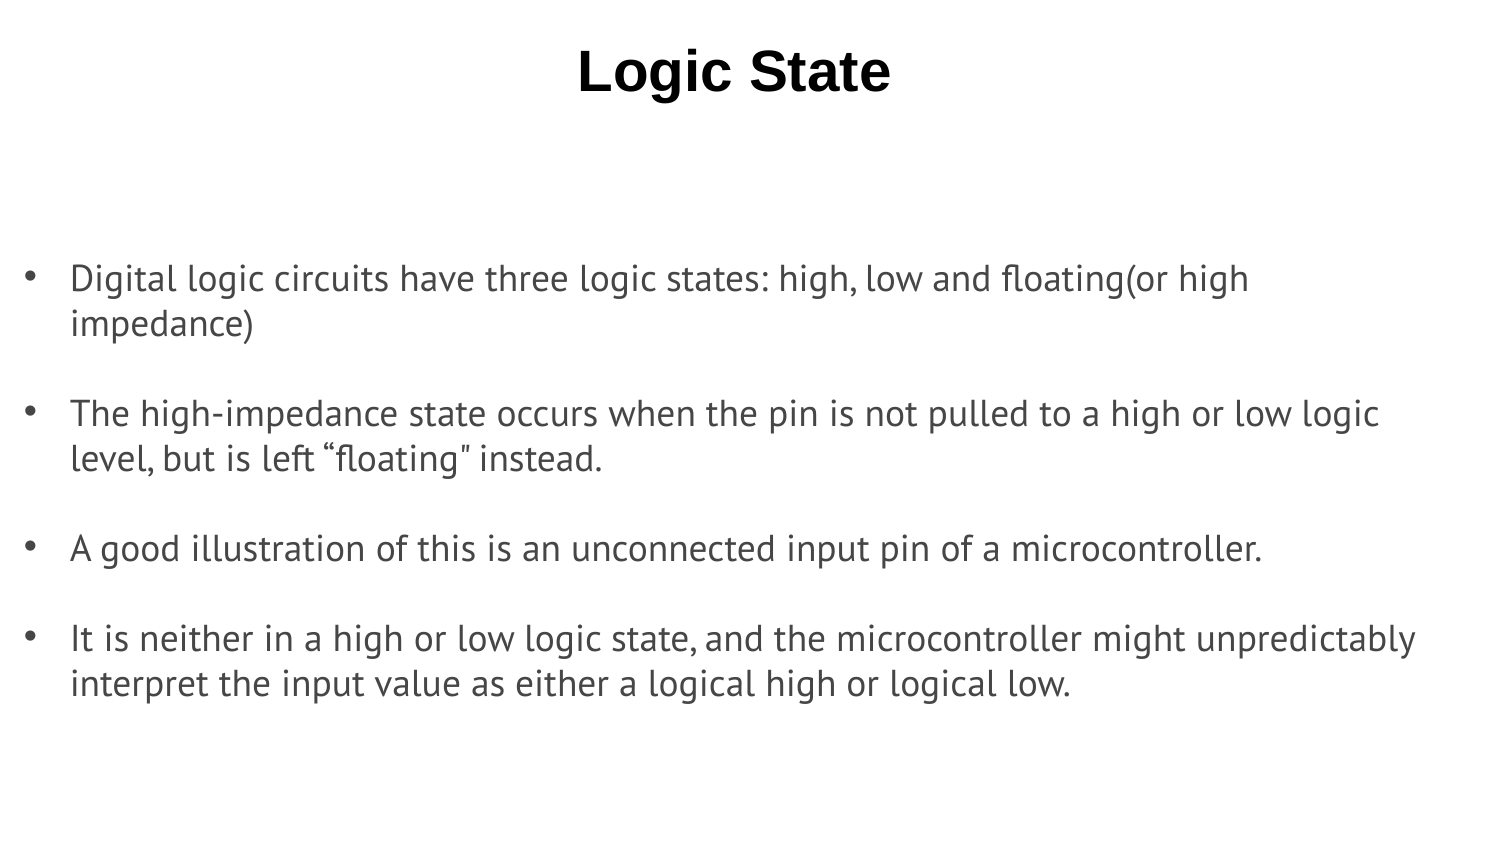

Logic State
Digital logic circuits have three logic states: high, low and floating(or high impedance)

The high-impedance state occurs when the pin is not pulled to a high or low logic level, but is left “floating" instead.

A good illustration of this is an unconnected input pin of a microcontroller.

It is neither in a high or low logic state, and the microcontroller might unpredictably interpret the input value as either a logical high or logical low.